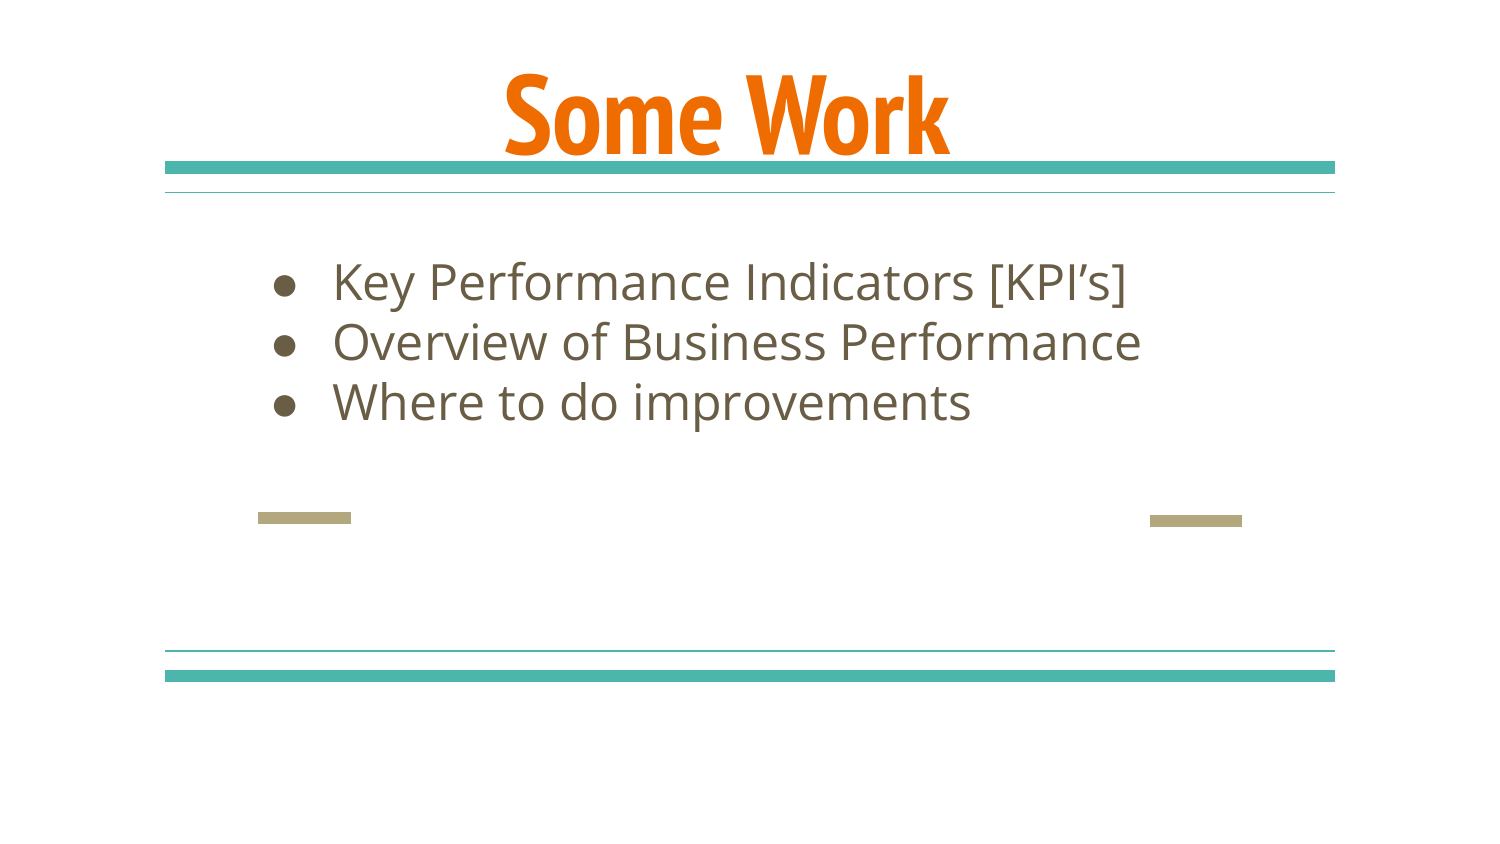

# Some Work
Key Performance Indicators [KPI’s]
Overview of Business Performance
Where to do improvements